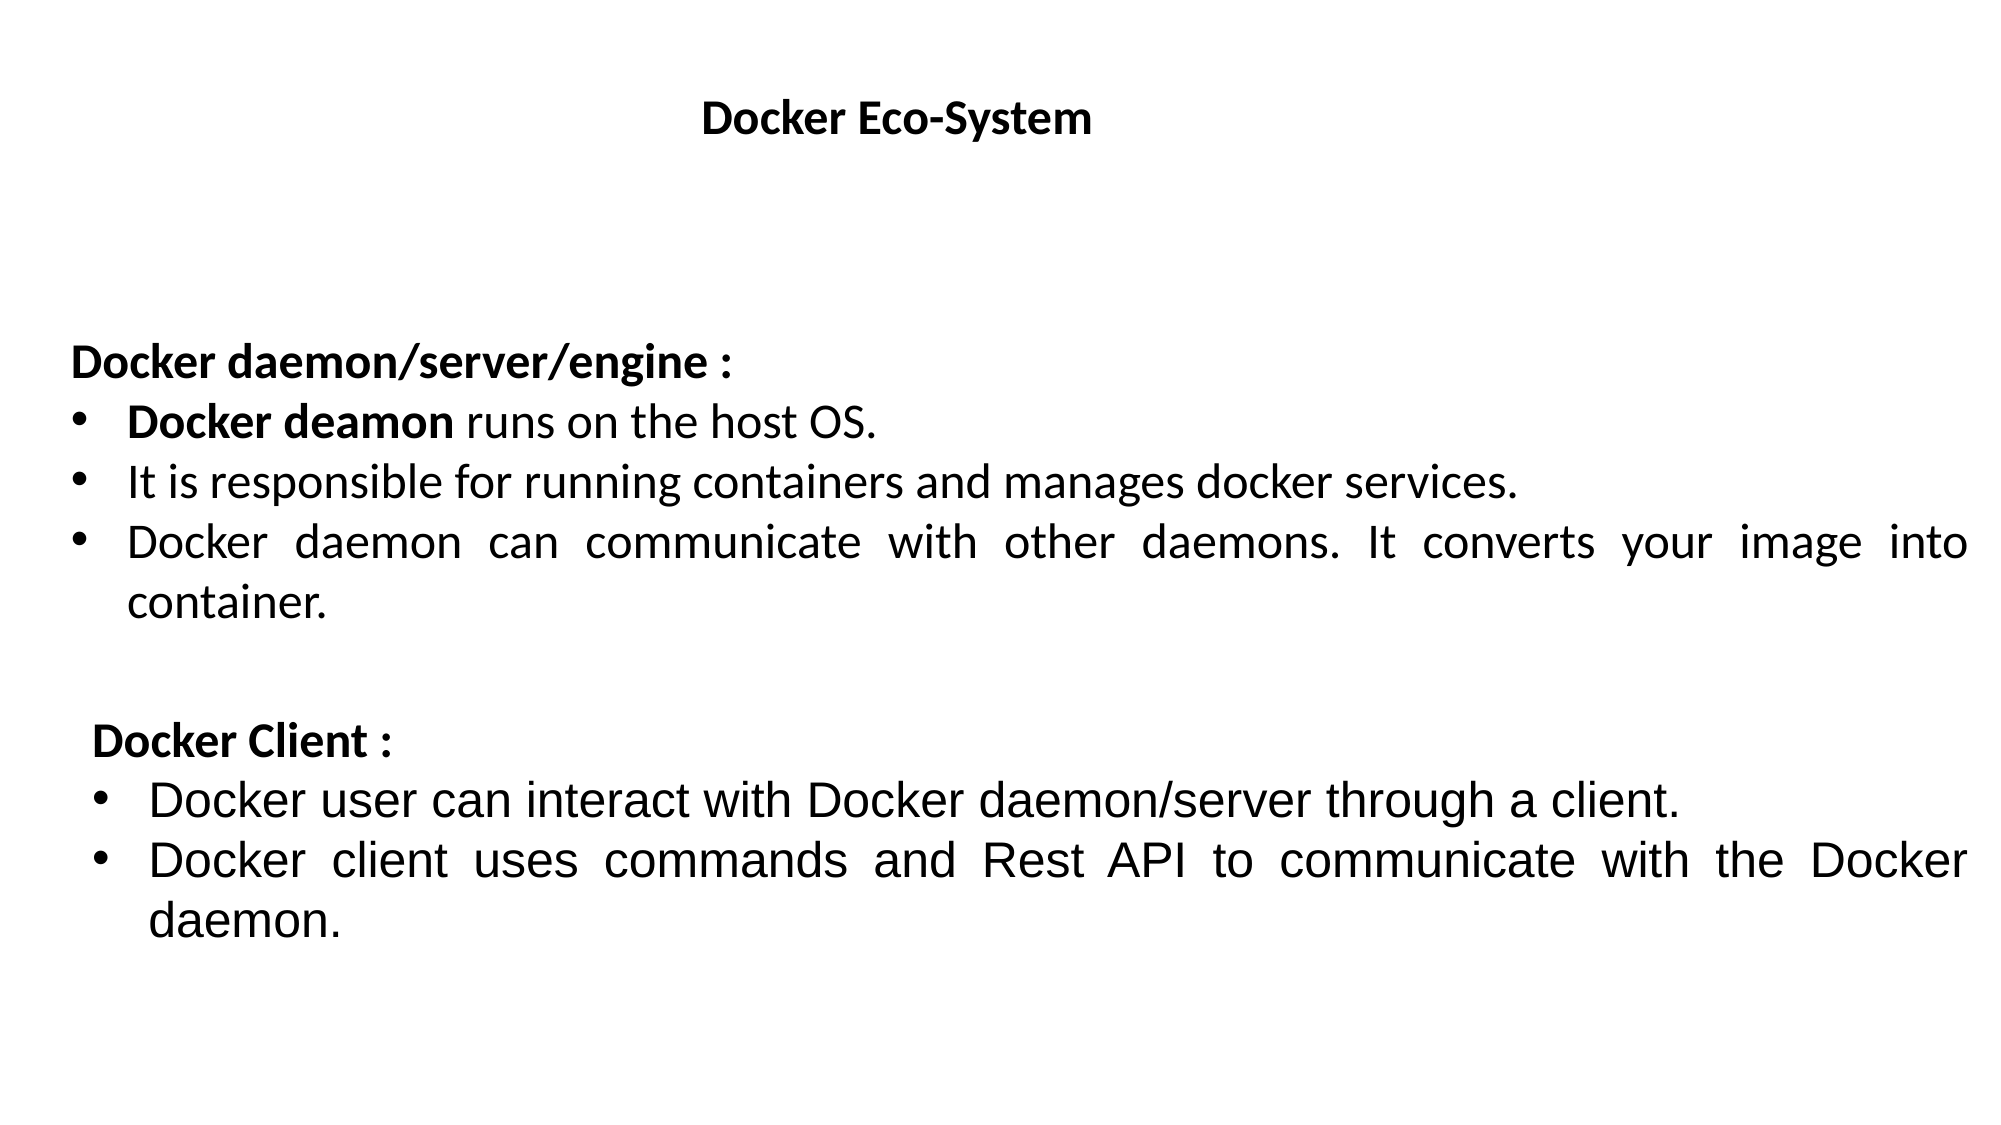

Docker Eco-System
Docker daemon/server/engine :
Docker deamon runs on the host OS.
It is responsible for running containers and manages docker services.
Docker daemon can communicate with other daemons. It converts your image into container.
Docker Client :
Docker user can interact with Docker daemon/server through a client.
Docker client uses commands and Rest API to communicate with the Docker daemon.